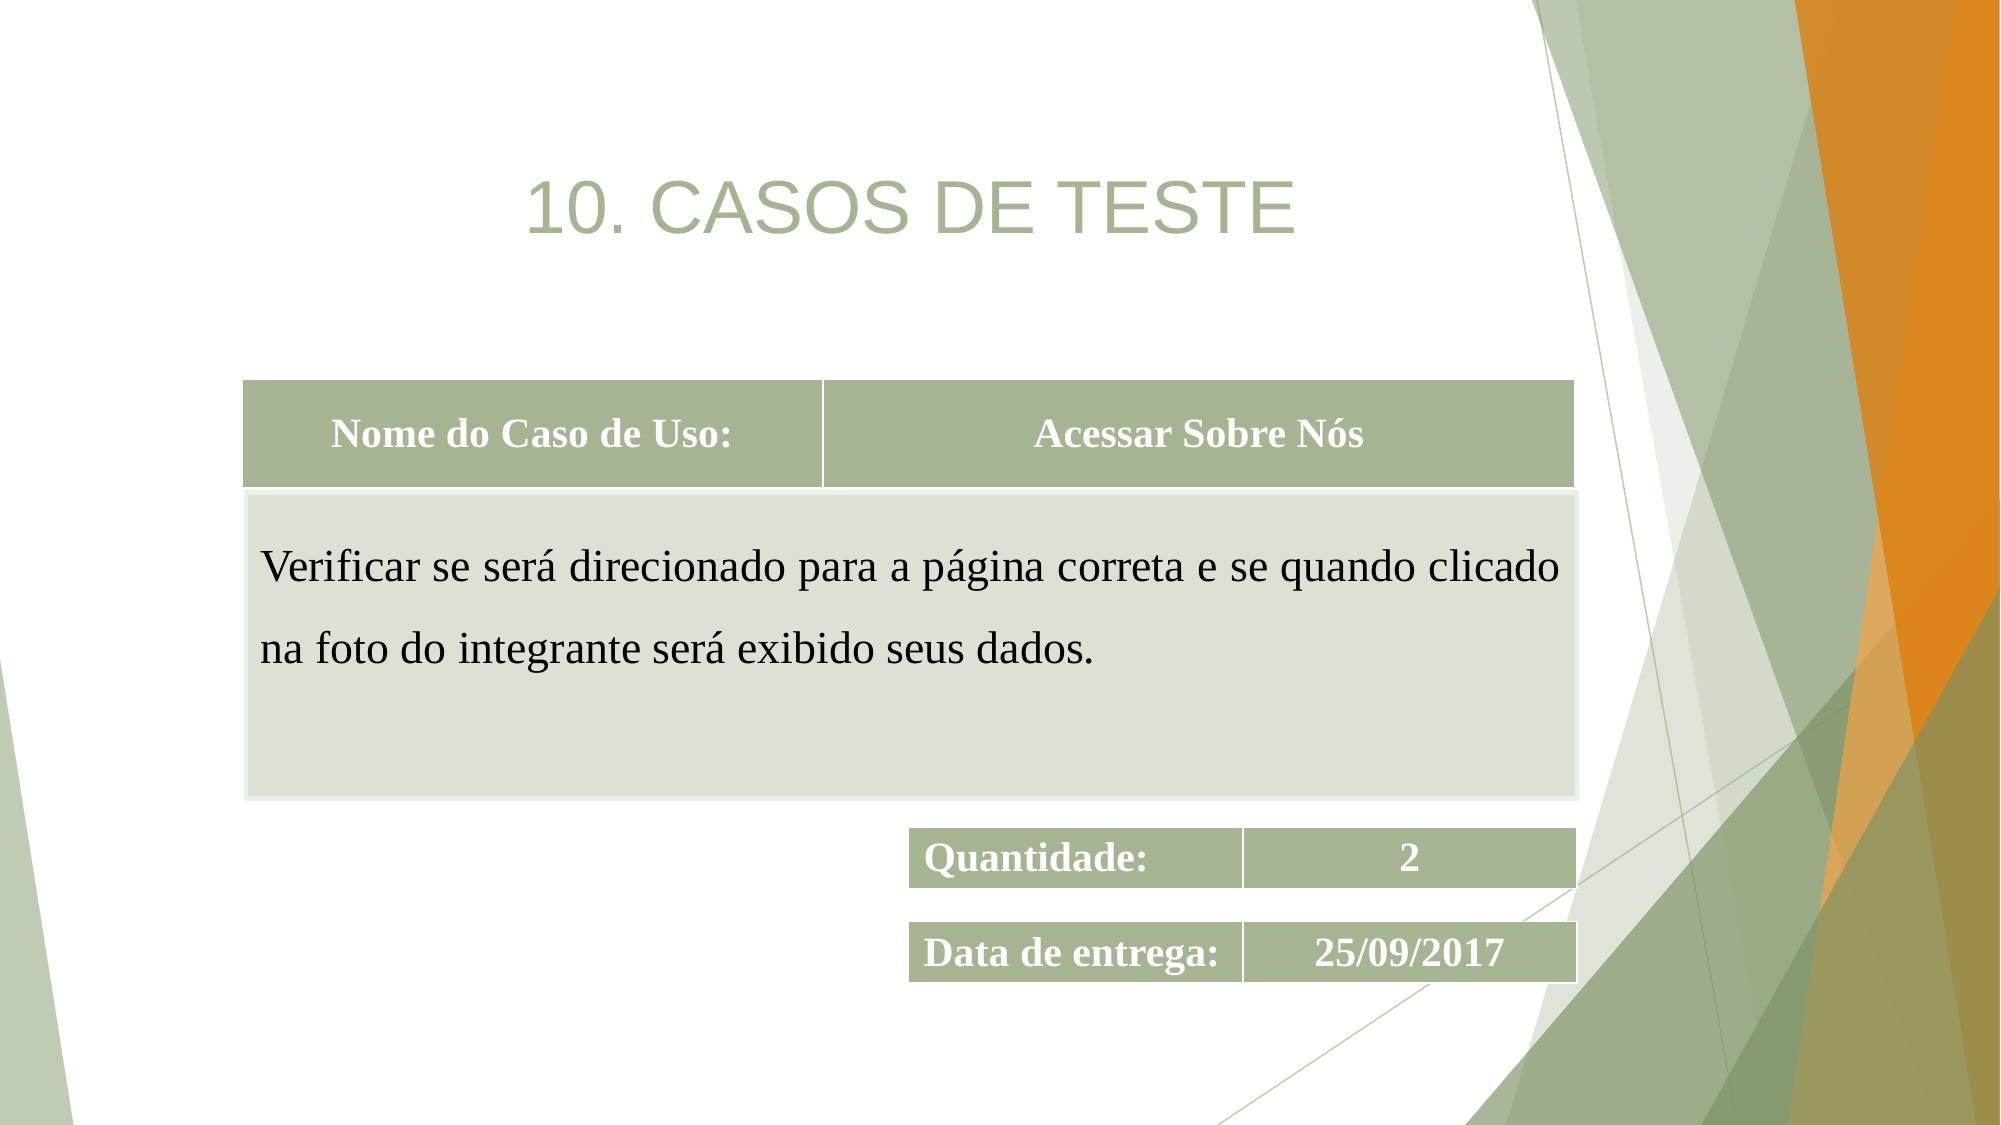

10. CASOS DE TESTE
| Nome do Caso de Uso: | Acessar Sobre Nós |
| --- | --- |

Verificar se será direcionado para a página correta e se quando clicado na foto do integrante será exibido seus dados.

| Quantidade: | 2 |
| --- | --- |
| Data de entrega: | 25/09/2017 |
| --- | --- |